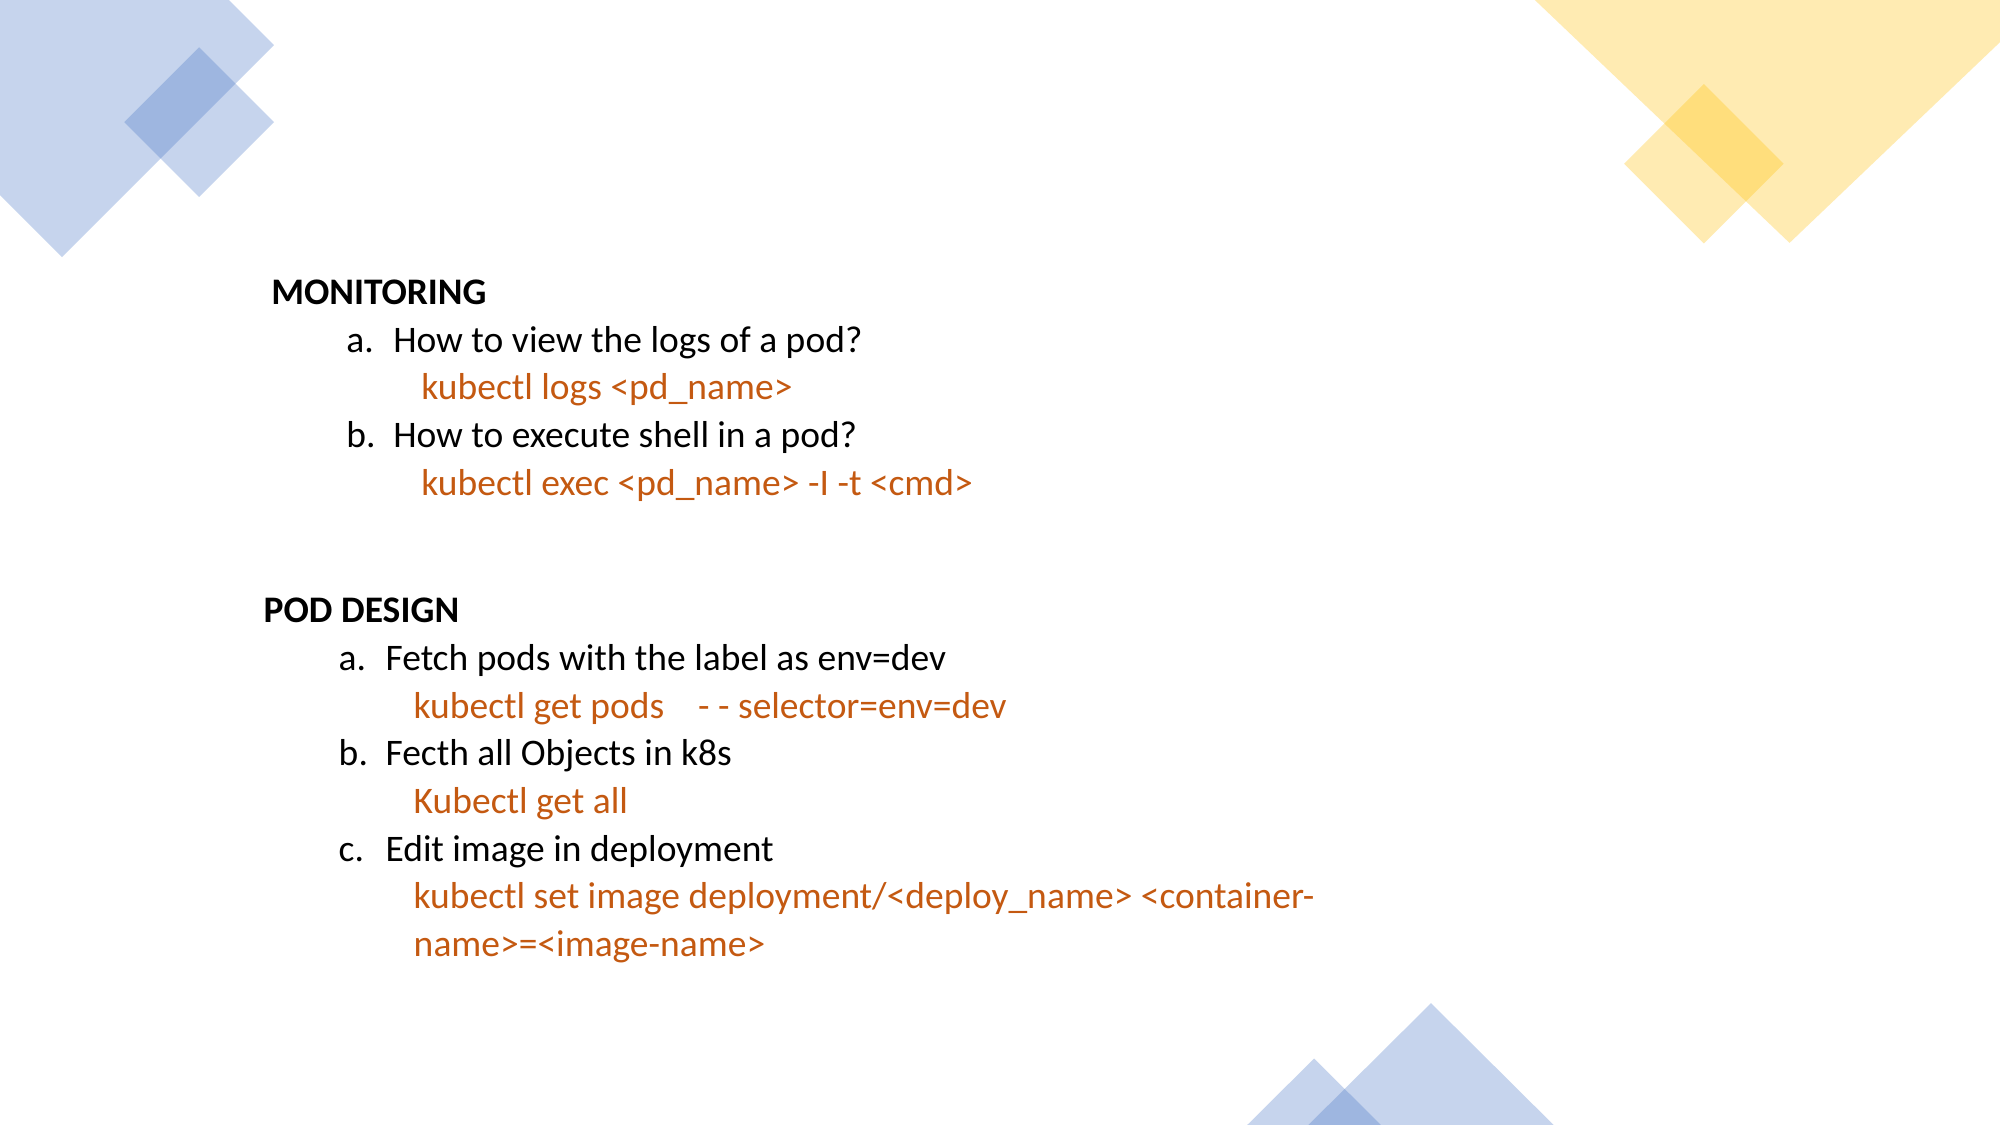

MONITORING
How to view the logs of a pod?
kubectl logs <pd_name>
How to execute shell in a pod?
kubectl exec <pd_name> -I -t <cmd>

POD DESIGN
Fetch pods with the label as env=dev
kubectl get pods    - - selector=env=dev
Fecth all Objects in k8s
Kubectl get all
Edit image in deployment
kubectl set image deployment/<deploy_name> <container-name>=<image-name>